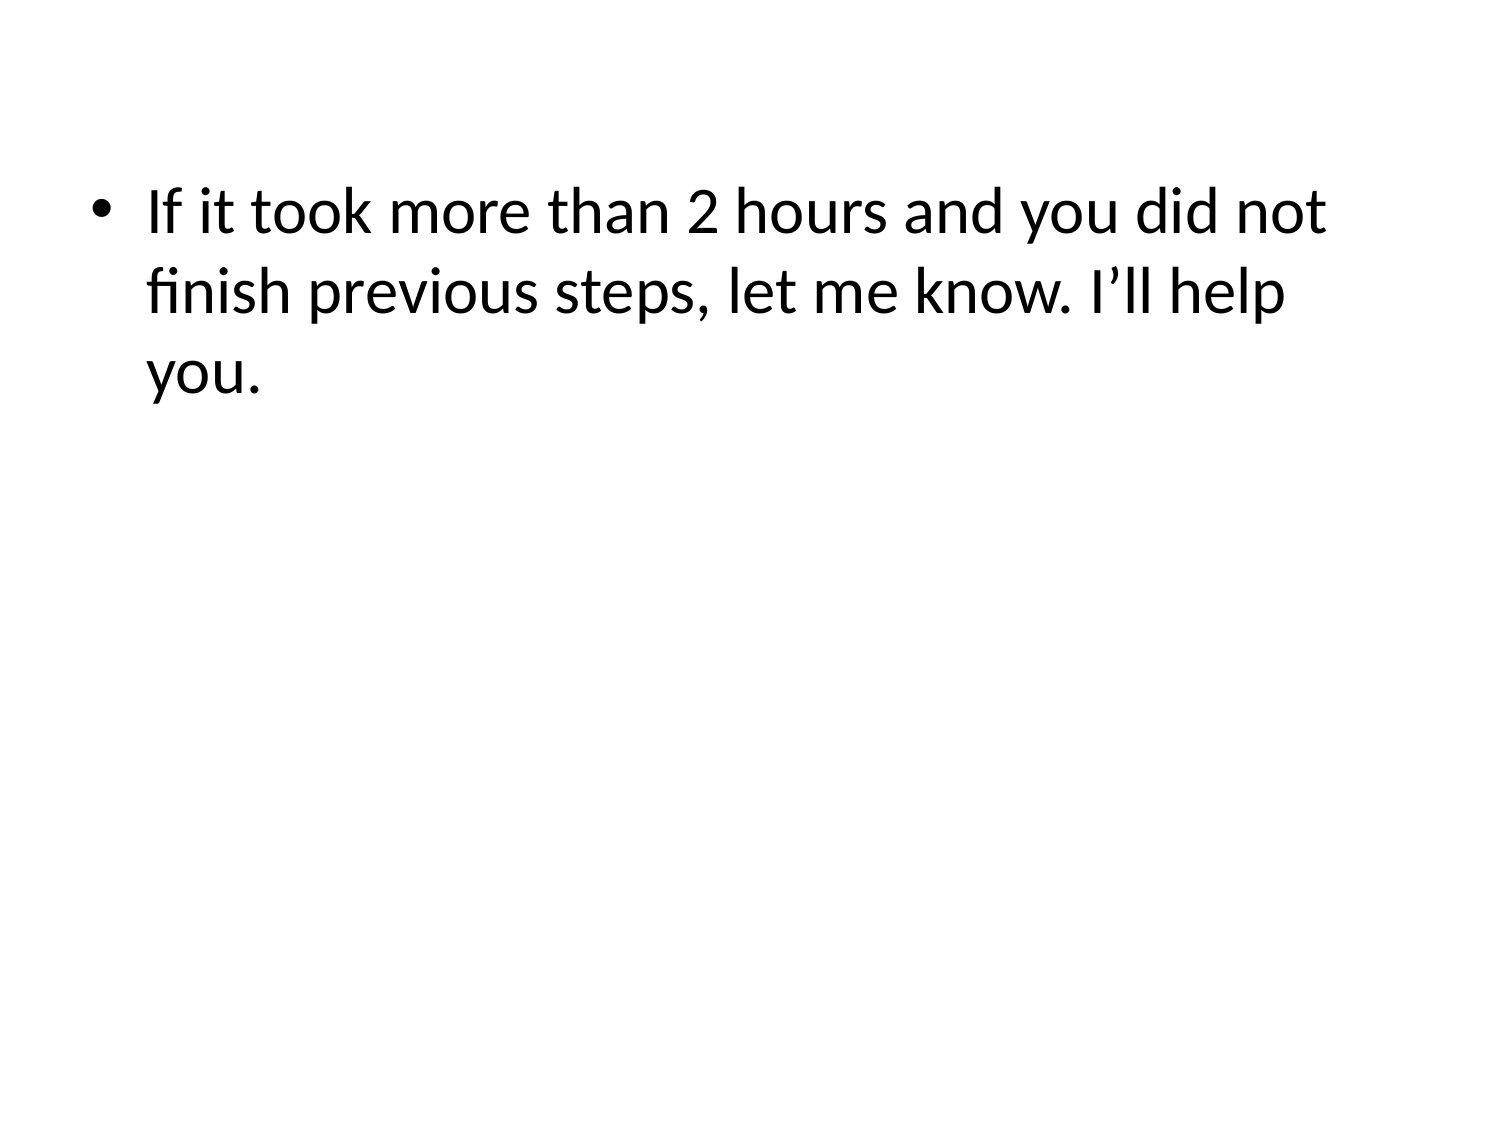

If it took more than 2 hours and you did not finish previous steps, let me know. I’ll help you.